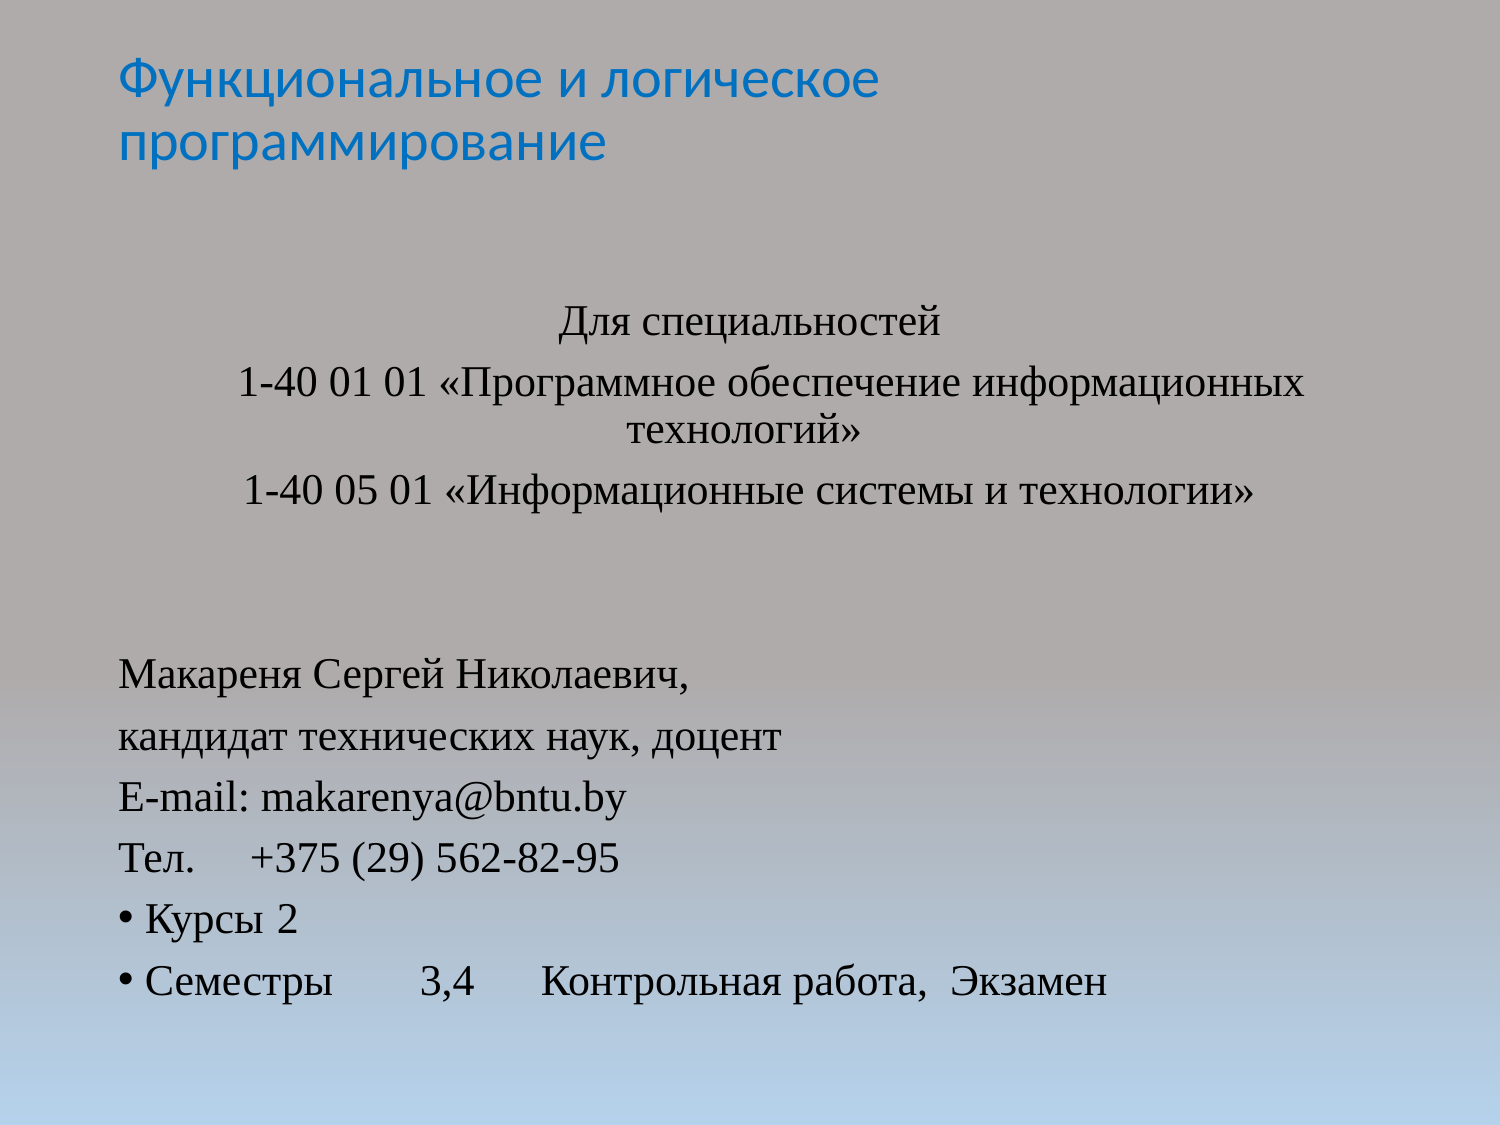

# Функциональное и логическое программирование

Для специальностей
    1-40 01 01 «Программное обеспечение информационных технологий»
1-40 05 01 «Информационные системы и технологии»

Макареня Сергей Николаевич,
кандидат технических наук, доцент
E-mail: makarenya@bntu.by
Тел.	+375 (29) 562-82-95
Курсы		2
Семестры	 3,4			Контрольная работа,  Экзамен